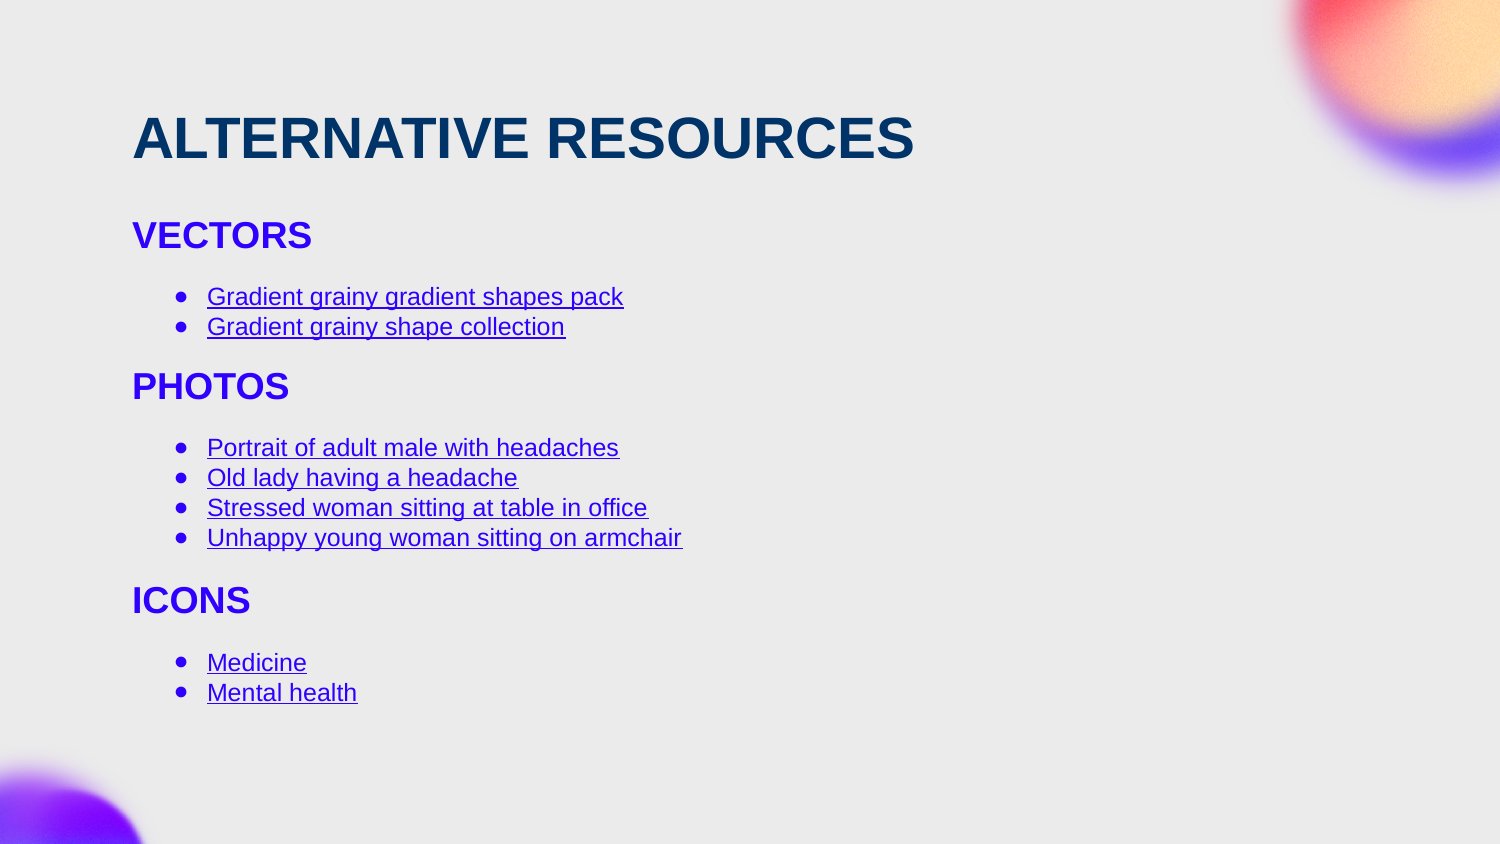

# ALTERNATIVE RESOURCES
VECTORS
Gradient grainy gradient shapes pack
Gradient grainy shape collection
PHOTOS
Portrait of adult male with headaches
Old lady having a headache
Stressed woman sitting at table in office
Unhappy young woman sitting on armchair
ICONS
Medicine
Mental health